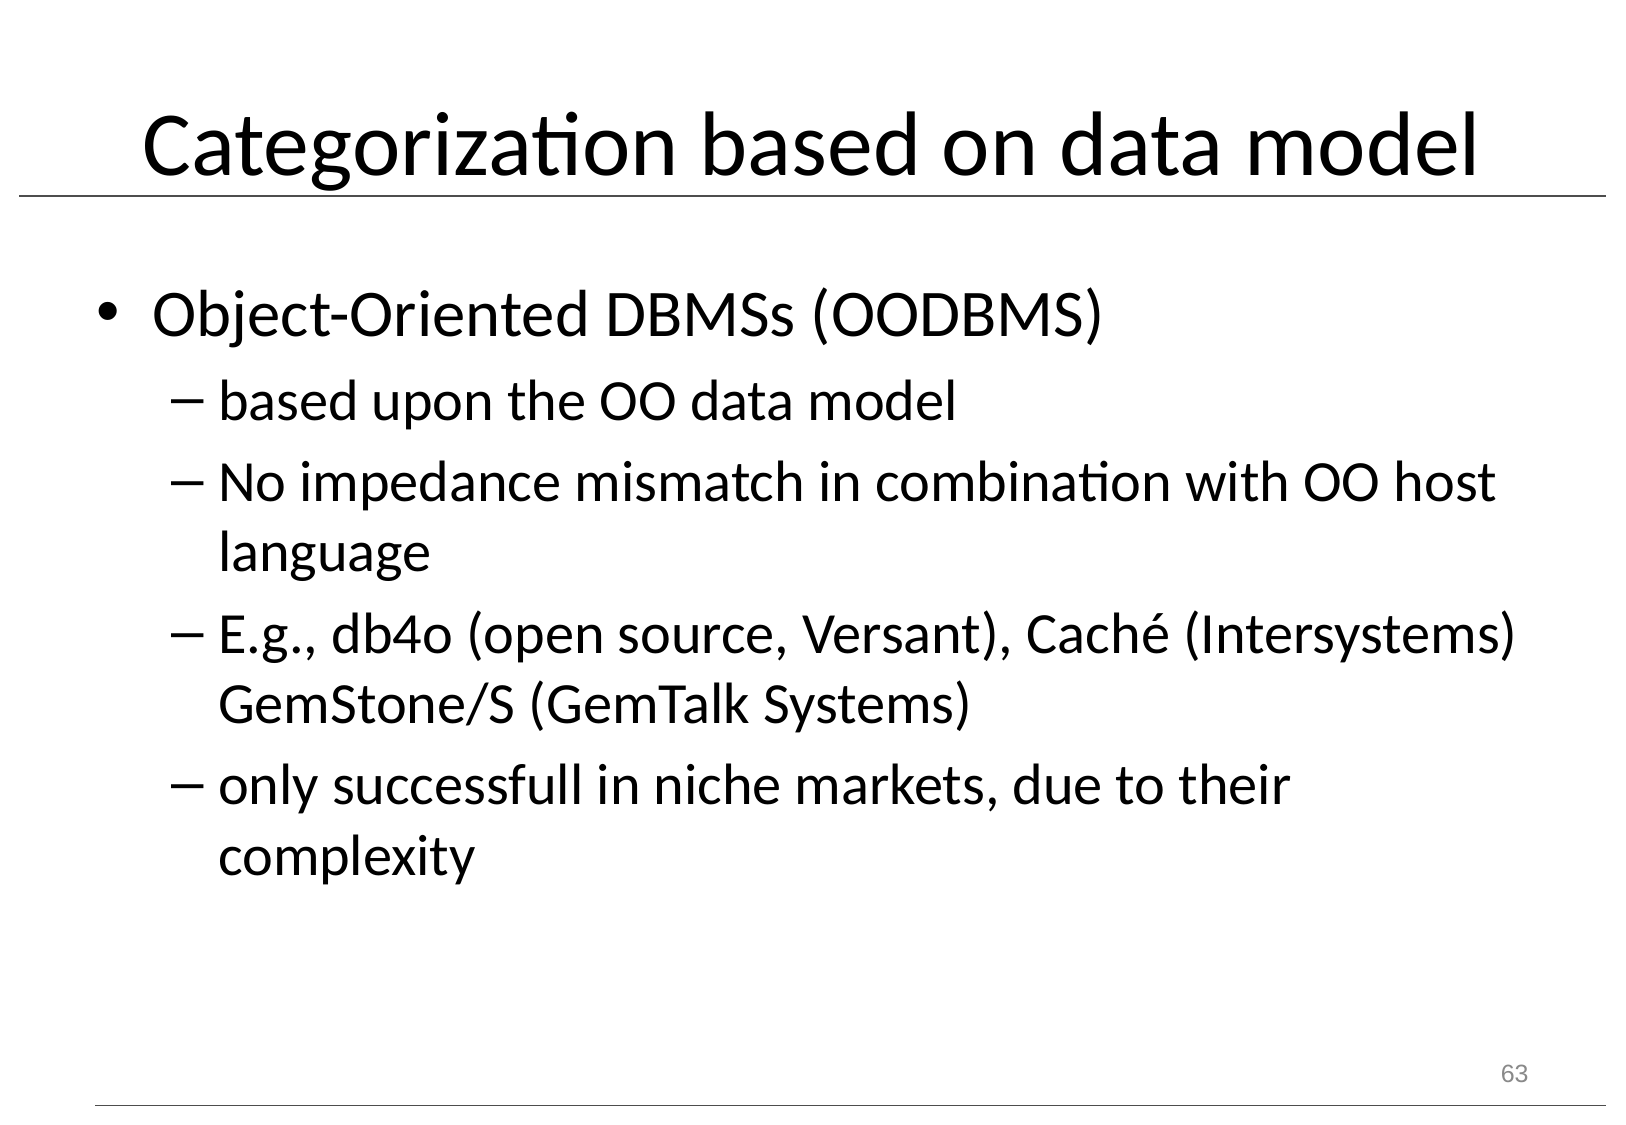

# Categorization based on data model
Object-Oriented DBMSs (OODBMS)
based upon the OO data model
No impedance mismatch in combination with OO host language
E.g., db4o (open source, Versant), Caché (Intersystems) GemStone/S (GemTalk Systems)
only successfull in niche markets, due to their complexity
63